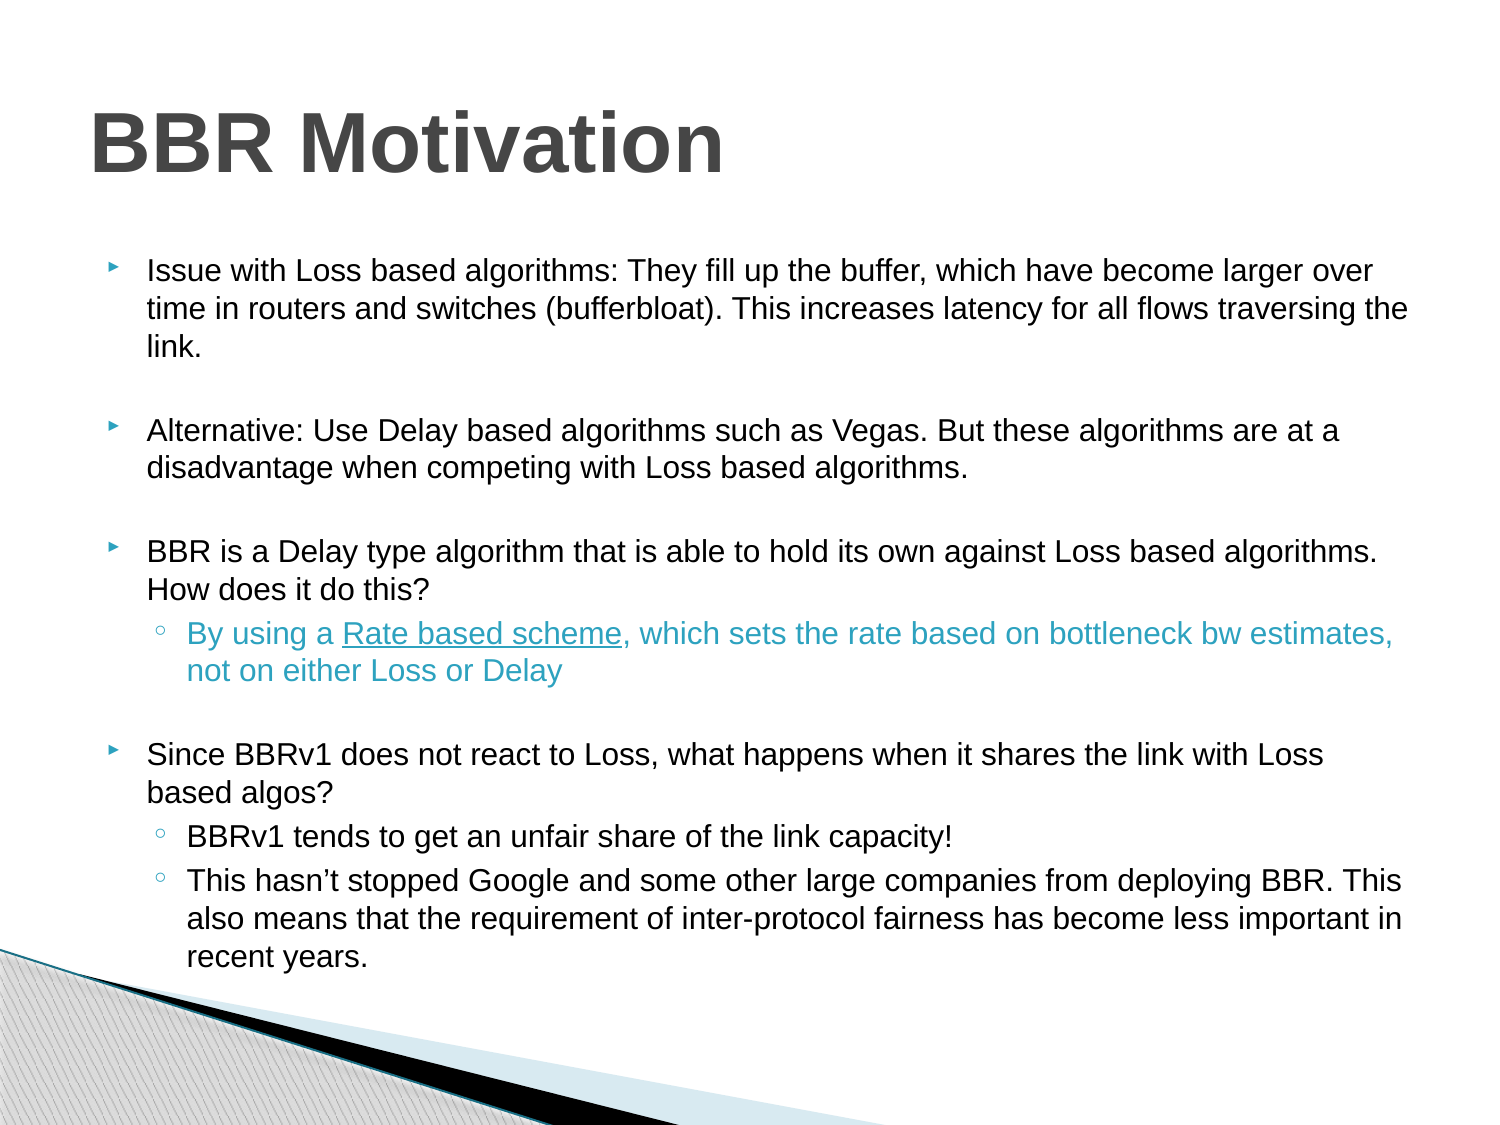

# BBR Motivation
Issue with Loss based algorithms: They fill up the buffer, which have become larger over time in routers and switches (bufferbloat). This increases latency for all flows traversing the link.
Alternative: Use Delay based algorithms such as Vegas. But these algorithms are at a disadvantage when competing with Loss based algorithms.
BBR is a Delay type algorithm that is able to hold its own against Loss based algorithms. How does it do this?
By using a Rate based scheme, which sets the rate based on bottleneck bw estimates, not on either Loss or Delay
Since BBRv1 does not react to Loss, what happens when it shares the link with Loss based algos?
BBRv1 tends to get an unfair share of the link capacity!
This hasn’t stopped Google and some other large companies from deploying BBR. This also means that the requirement of inter-protocol fairness has become less important in recent years.